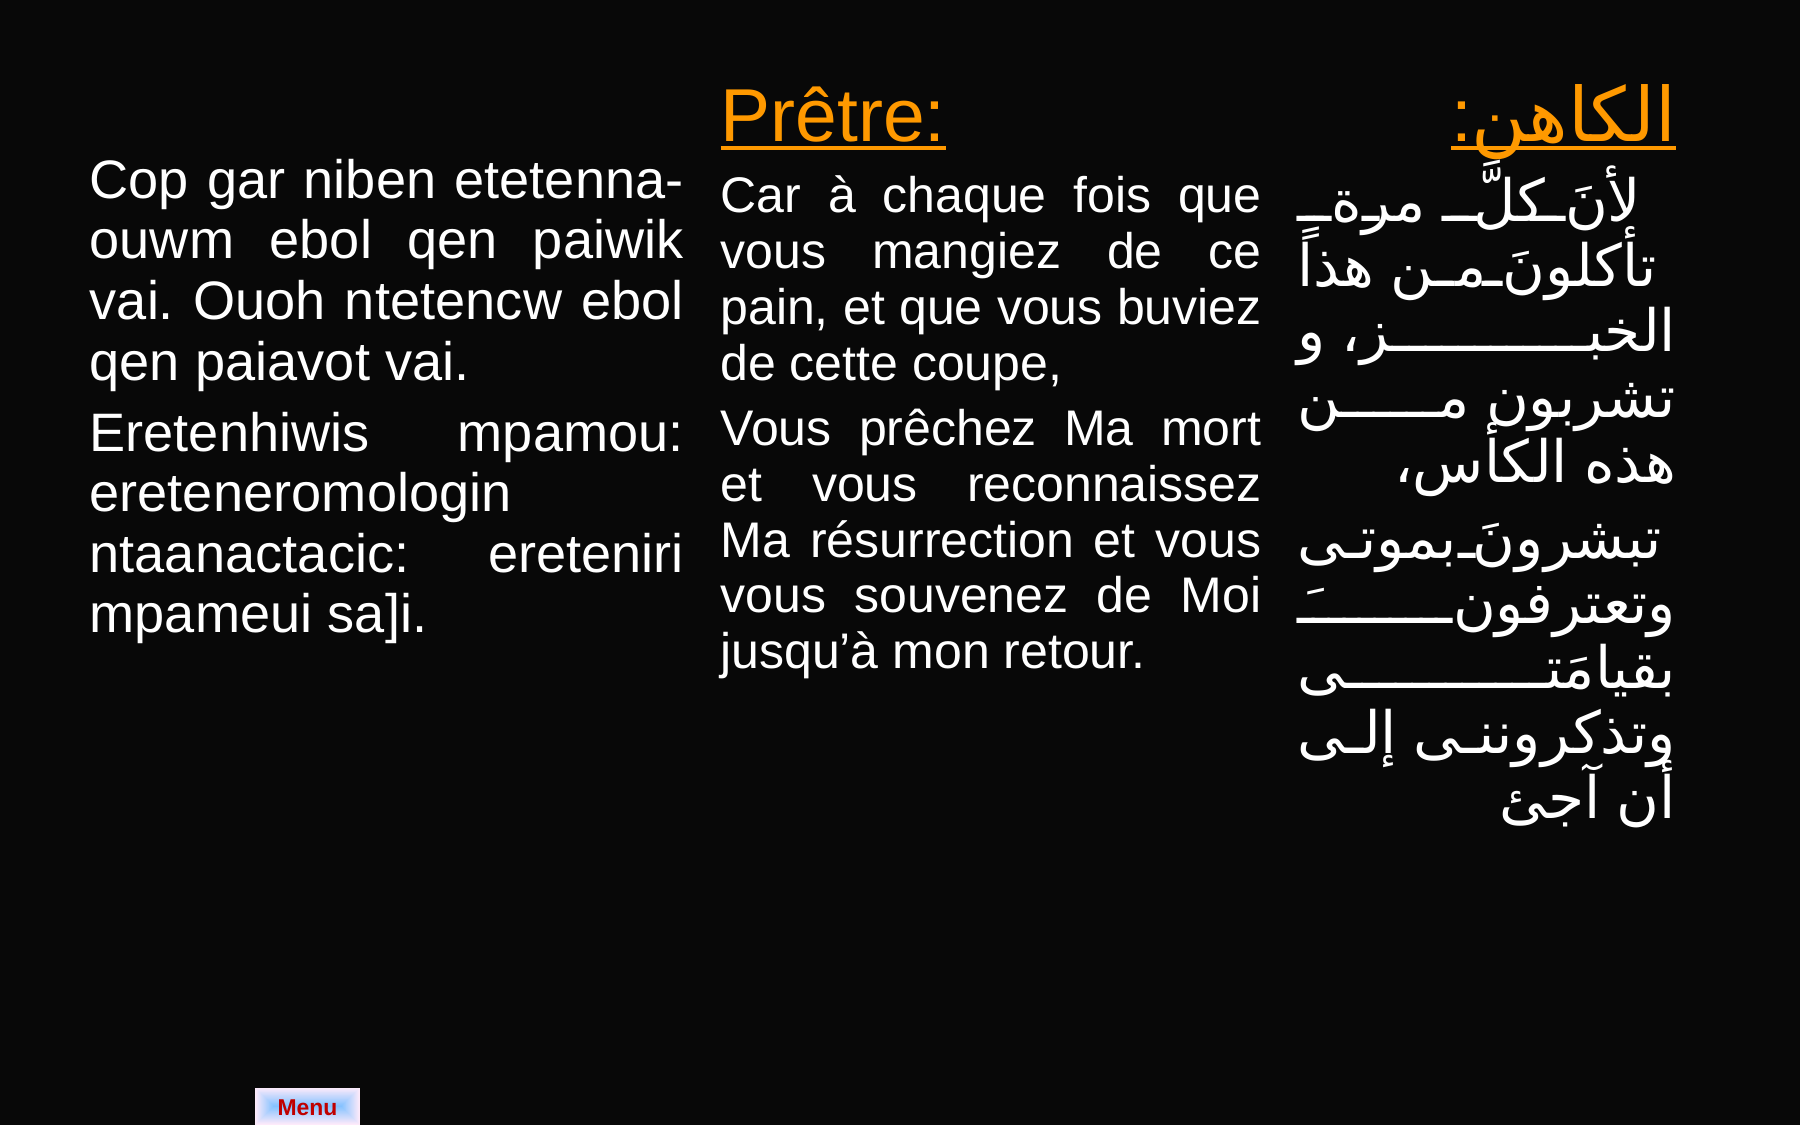

| Cop gar niben etetenna-ouwm ebol qen paiwik vai. Ouoh ntetencw ebol qen paiavot vai. Eretenhiwis mpamou: ereteneromologin ntaanactacic: ereteniri mpameui sa]i. | Prêtre: Car à chaque fois que vous mangiez de ce pain, et que vous buviez de cette coupe, Vous prêchez Ma mort et vous reconnaissez Ma résurrection et vous vous souvenez de Moi jusqu’à mon retour. | الكاهن: لأنَ كلَّ مرةٍ تأكلونَ من هذا الخبز، و تشربون من هذه الكأس، تبشرونَ بموتى وتعترفونَ بقيامَتى وتذكروننى إلى أن آجئ |
| --- | --- | --- |
Menu